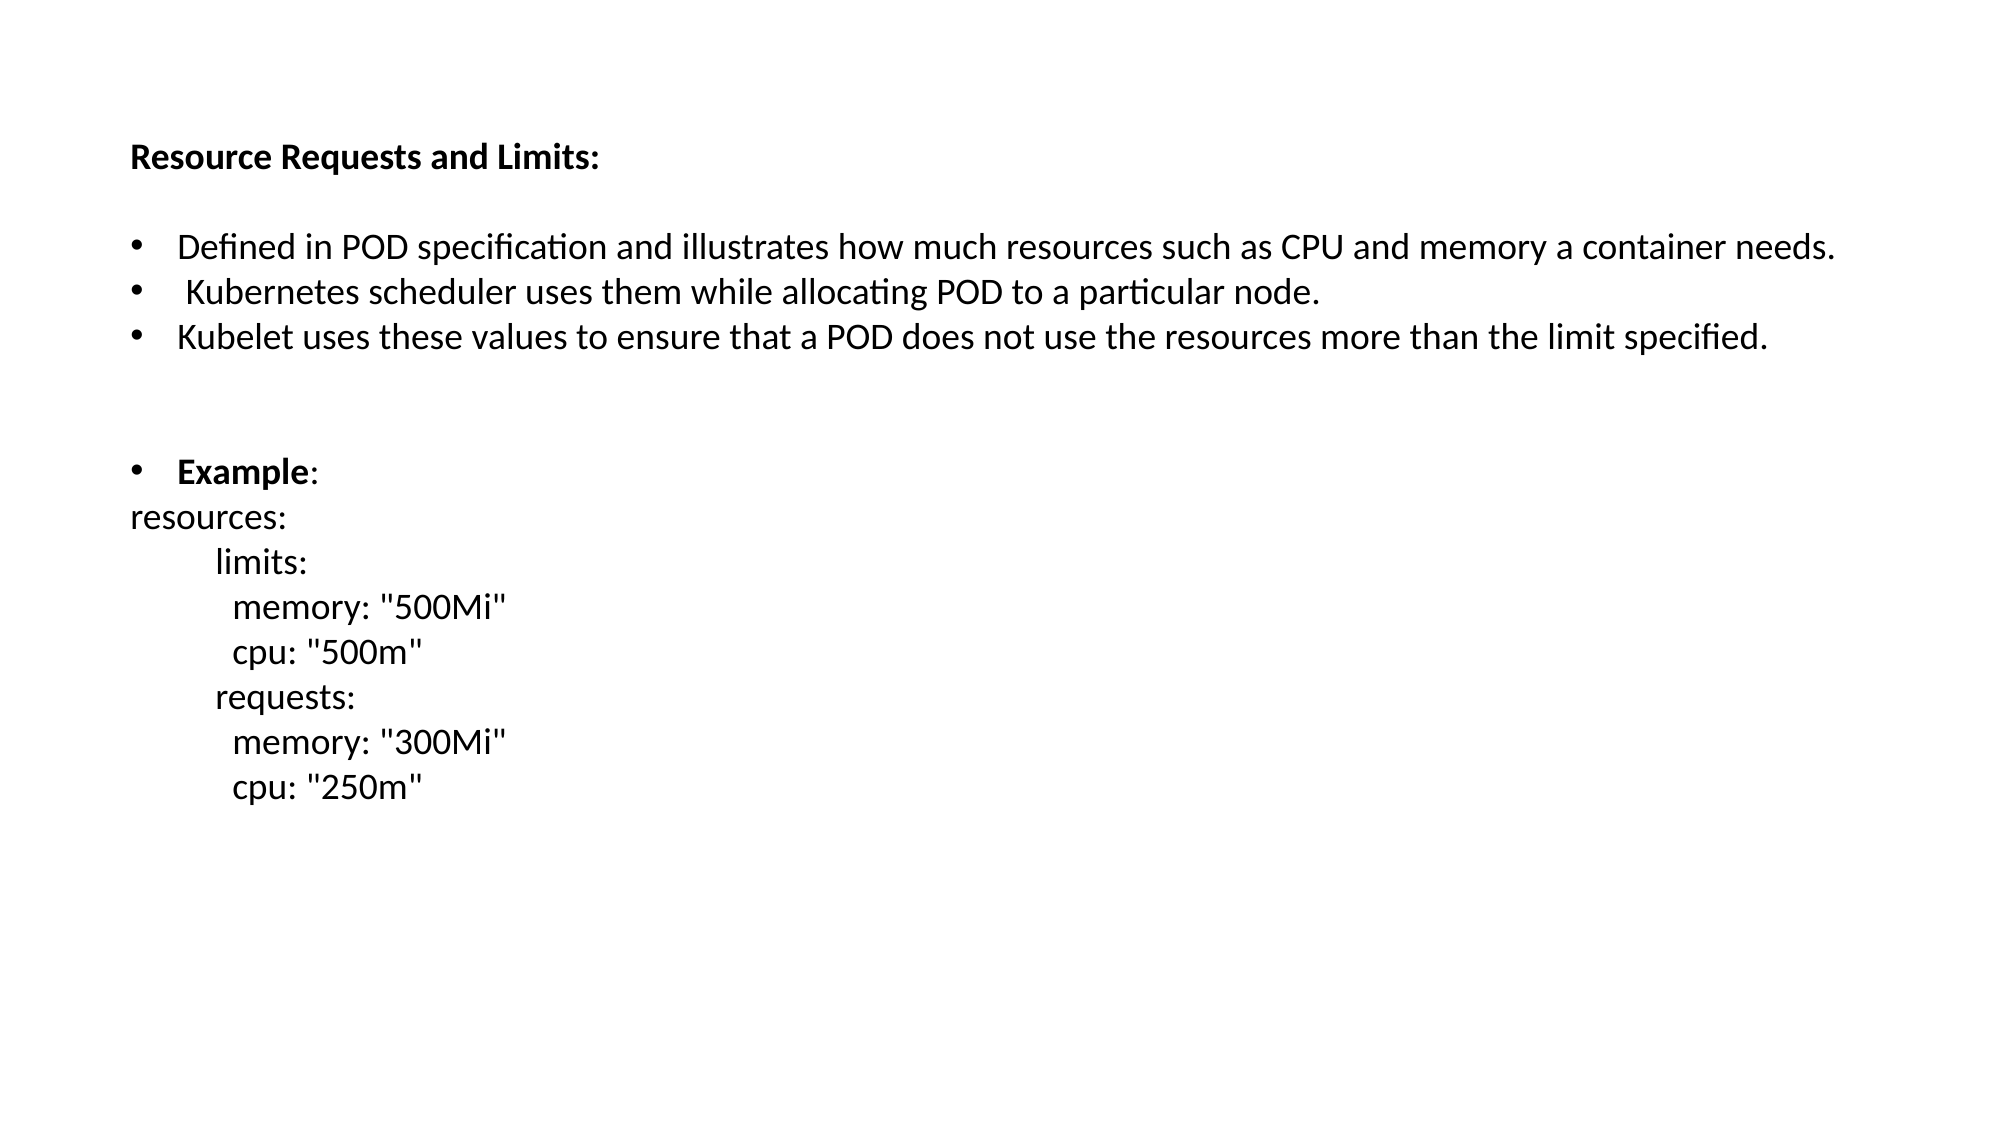

Resource Requests and Limits:

Defined in POD specification and illustrates how much resources such as CPU and memory a container needs.
 Kubernetes scheduler uses them while allocating POD to a particular node.
Kubelet uses these values to ensure that a POD does not use the resources more than the limit specified.

Example:
resources:
          limits:
            memory: "500Mi"
            cpu: "500m"
          requests:
            memory: "300Mi"
            cpu: "250m"